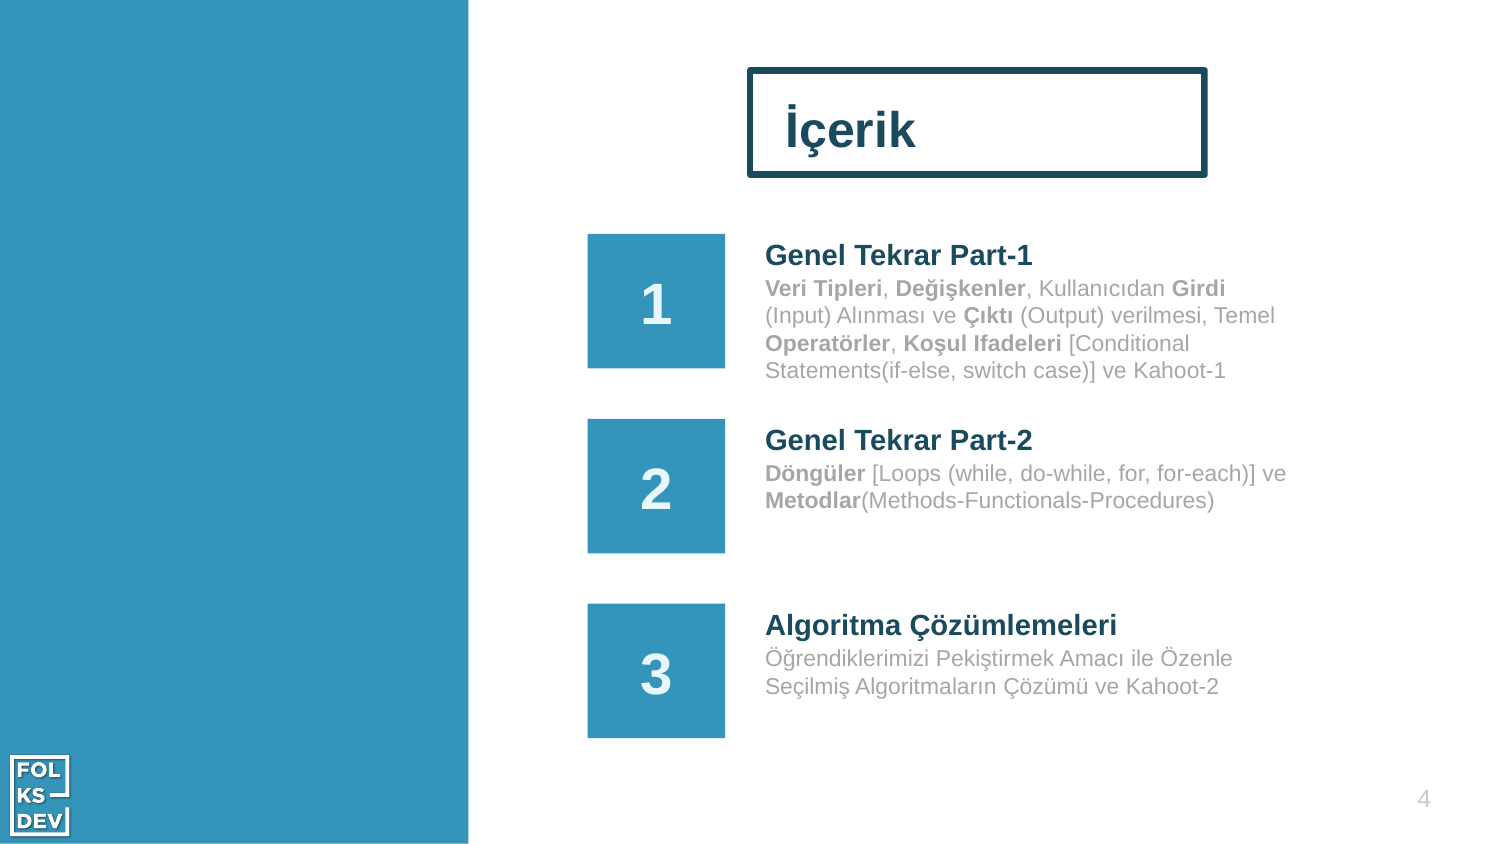

# İçerik
Genel Tekrar Part-1
1
Veri Tipleri, Değişkenler, Kullanıcıdan Girdi (Input) Alınması ve Çıktı (Output) verilmesi, Temel Operatörler, Koşul Ifadeleri [Conditional Statements(if-else, switch case)] ve Kahoot-1
Genel Tekrar Part-2
2
Döngüler [Loops (while, do-while, for, for-each)] ve Metodlar(Methods-Functionals-Procedures)
Algoritma Çözümlemeleri
3
Öğrendiklerimizi Pekiştirmek Amacı ile Özenle Seçilmiş Algoritmaların Çözümü ve Kahoot-2
4